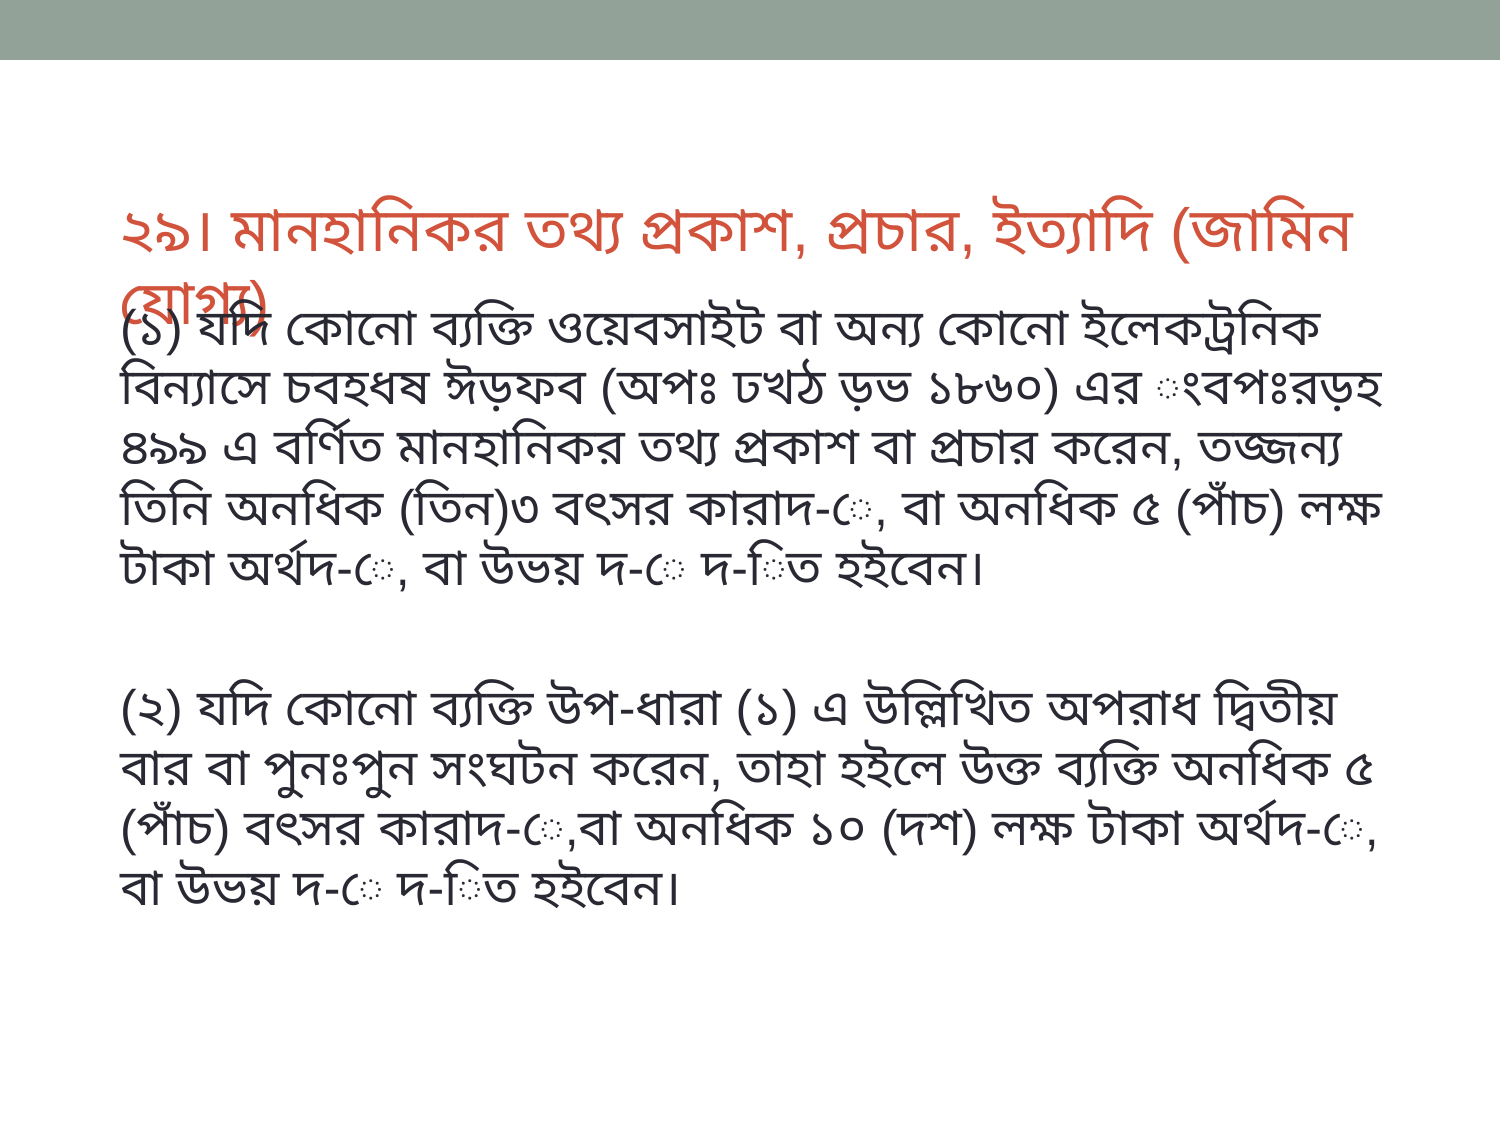

# ২৯। মানহানিকর তথ্য প্রকাশ, প্রচার, ইত্যাদি (জামিন যোগ্য)

	(১) যদি কোনো ব্যক্তি ওয়েবসাইট বা অন্য কোনো ইলেকট্রনিক বিন্যাসে চবহধষ ঈড়ফব (অপঃ ঢখঠ ড়ভ ১৮৬০) এর ংবপঃরড়হ ৪৯৯ এ বর্ণিত মানহানিকর তথ্য প্রকাশ বা প্রচার করেন, তজ্জন্য তিনি অনধিক (তিন)৩ বৎসর কারাদ-ে, বা অনধিক ৫ (পাঁচ) লক্ষ টাকা অর্থদ-ে, বা উভয় দ-ে দ-িত হইবেন।

	(২) যদি কোনো ব্যক্তি উপ-ধারা (১) এ উল্লিখিত অপরাধ দ্বিতীয় বার বা পুনঃপুন সংঘটন করেন, তাহা হইলে উক্ত ব্যক্তি অনধিক ৫ (পাঁচ) বৎসর কারাদ-ে,বা অনধিক ১০ (দশ) লক্ষ টাকা অর্থদ-ে, বা উভয় দ-ে দ-িত হইবেন।